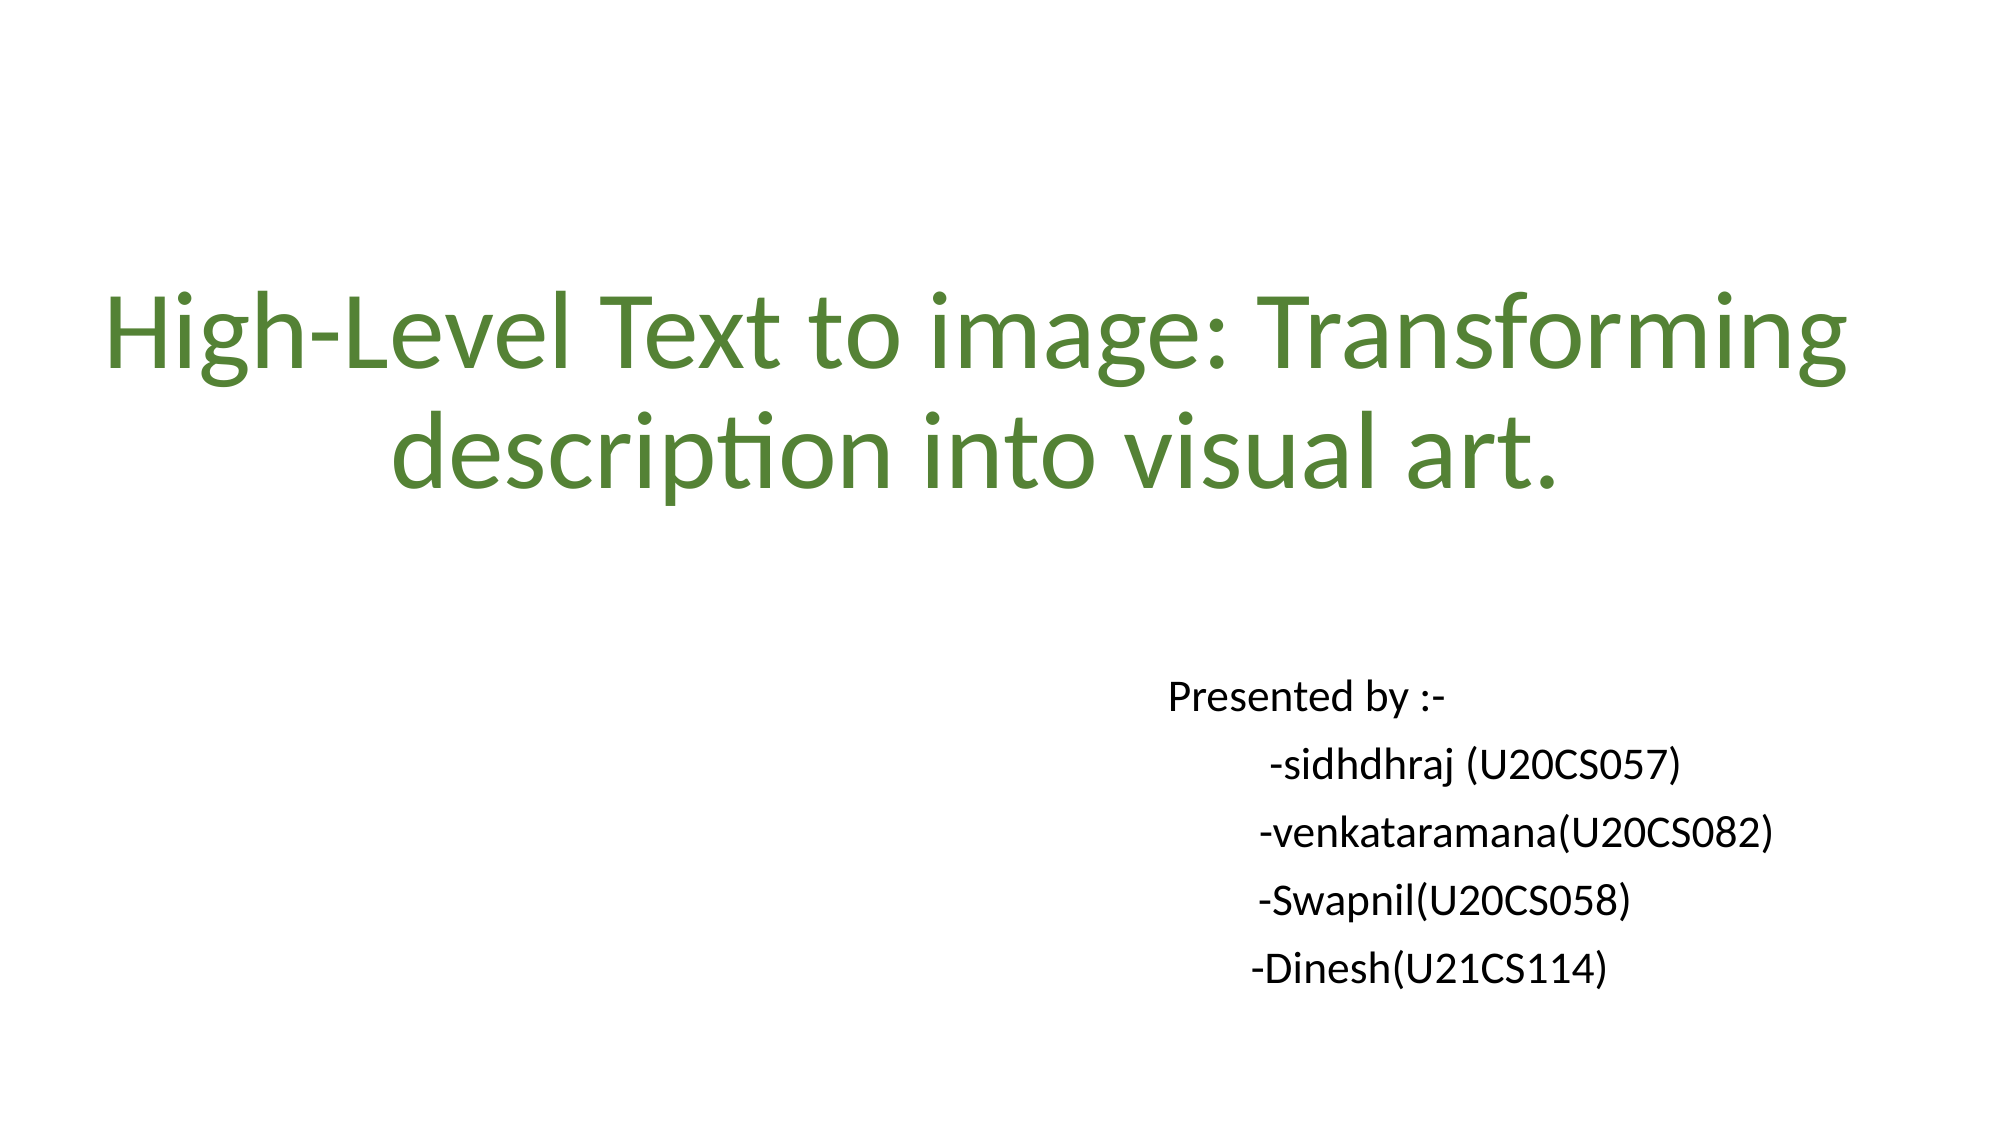

# High-Level Text to image: Transforming description into visual art.

                                                       Presented by :-
                                                                                        -sidhdhraj (U20CS057)
                                                                                                -venkataramana(U20CS082)
                                                                                  -Swapnil(U20CS058)
                                                                               -Dinesh(U21CS114)